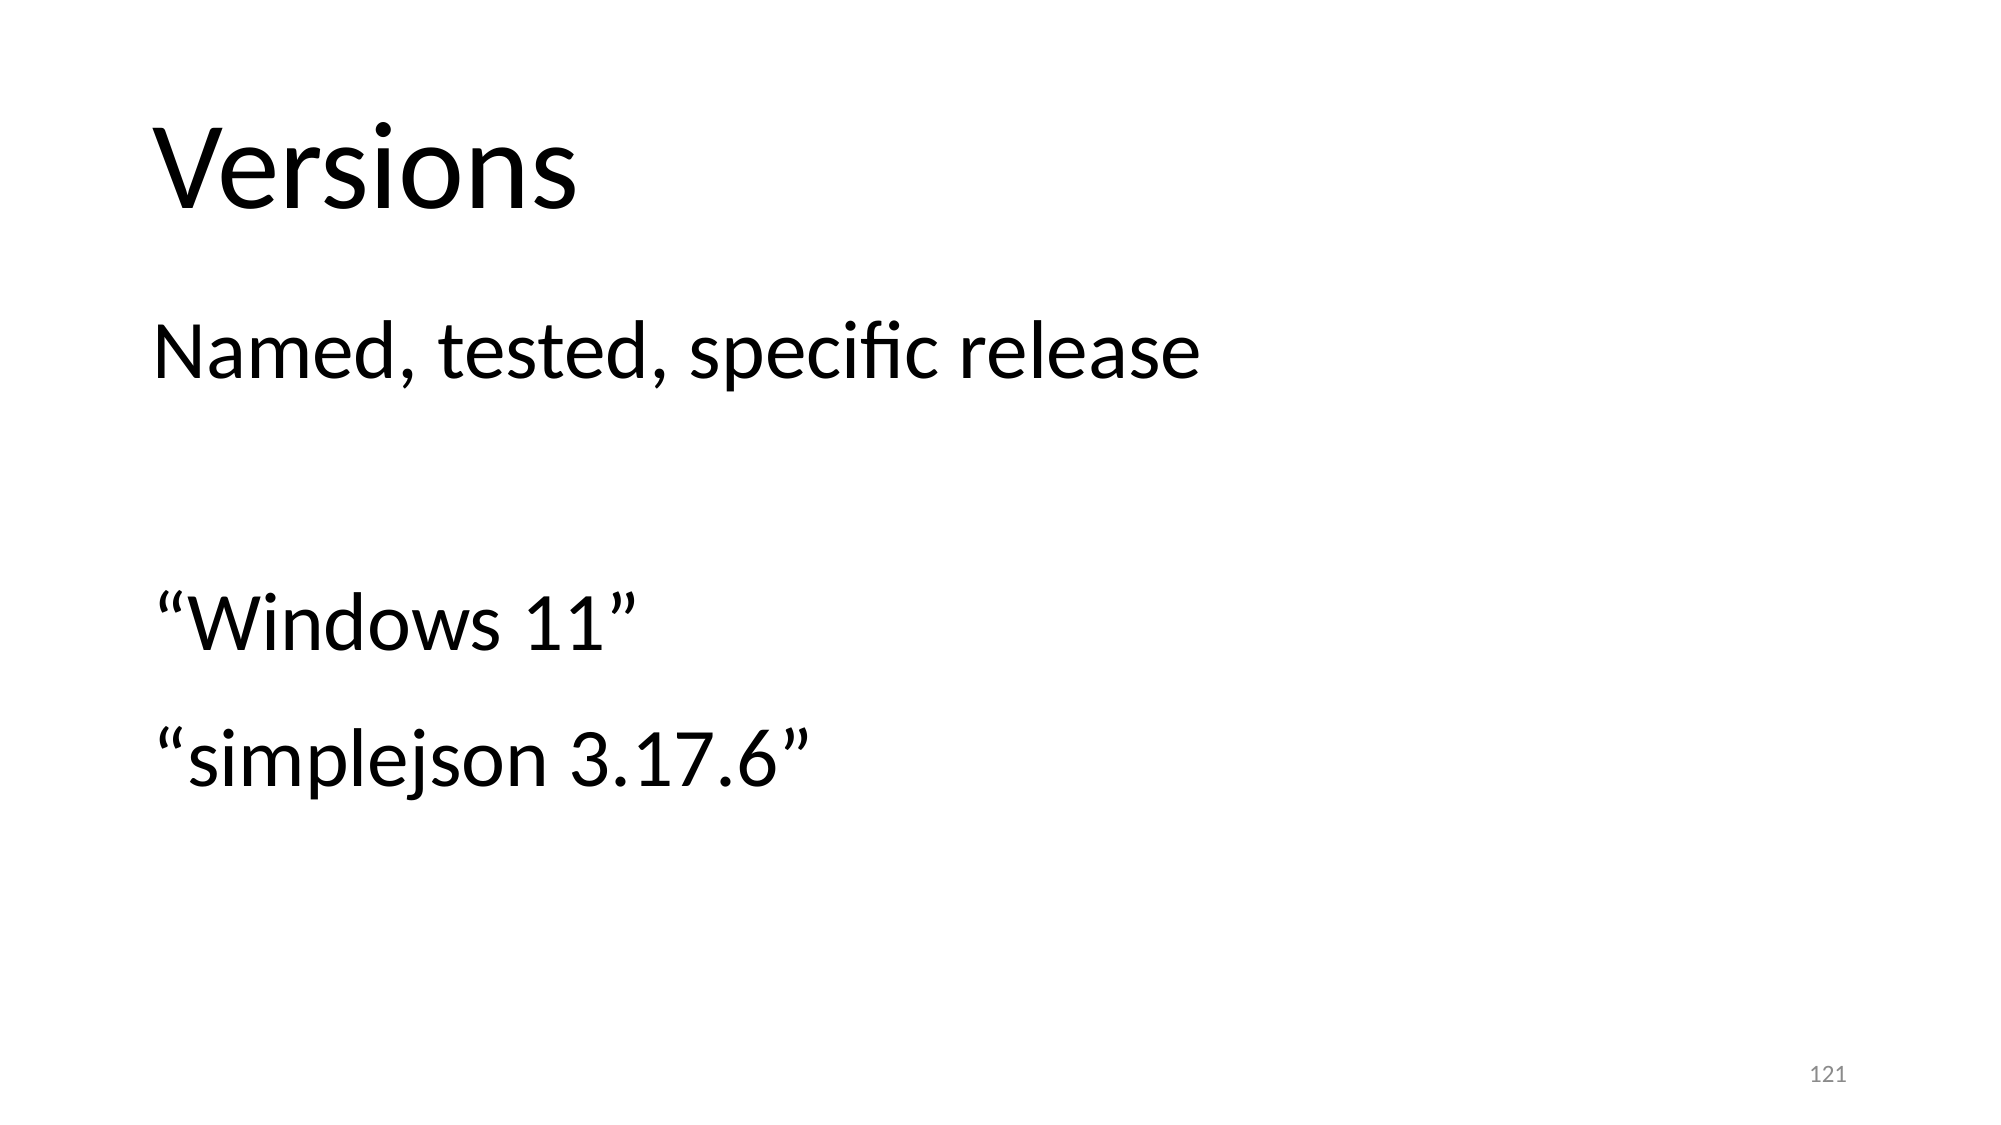

# Versions
Named, tested, specific release

“Windows 11”
“simplejson 3.17.6”
121